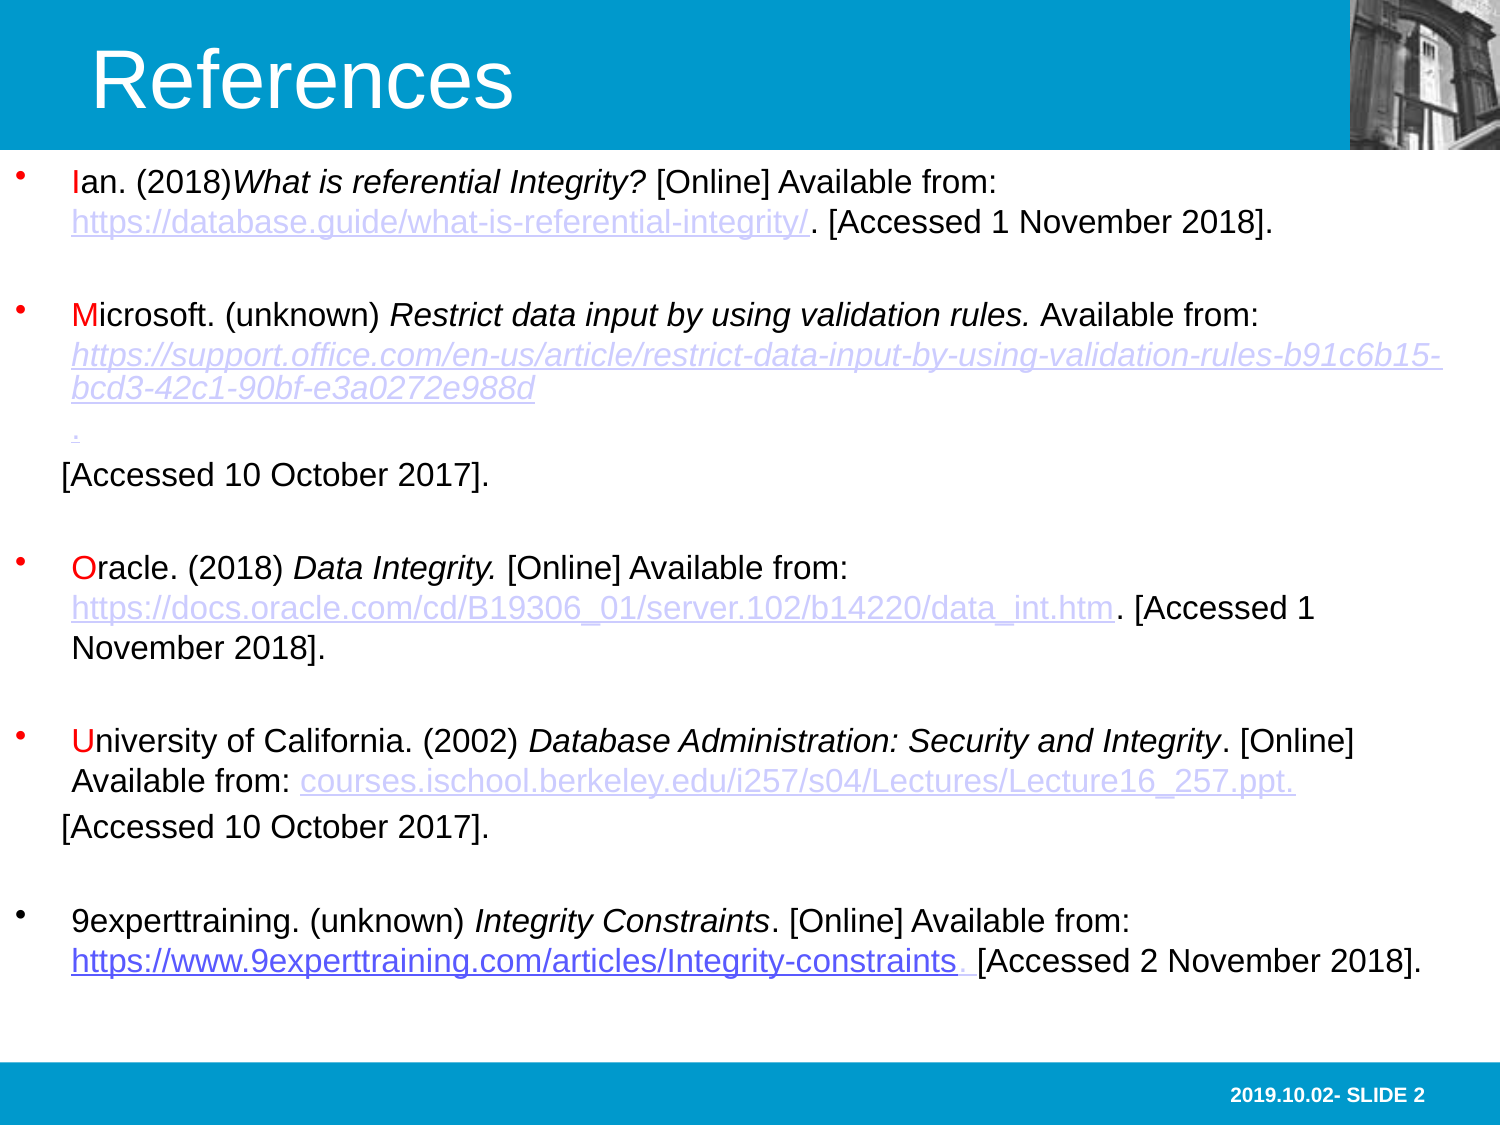

# References
Ian. (2018)What is referential Integrity? [Online] Available from: https://database.guide/what-is-referential-integrity/. [Accessed 1 November 2018].

Microsoft. (unknown) Restrict data input by using validation rules. Available from: https://support.office.com/en-us/article/restrict-data-input-by-using-validation-rules-b91c6b15-bcd3-42c1-90bf-e3a0272e988d.
     [Accessed 10 October 2017].

Oracle. (2018) Data Integrity. [Online] Available from: https://docs.oracle.com/cd/B19306_01/server.102/b14220/data_int.htm. [Accessed 1 November 2018].

University of California. (2002) Database Administration: Security and Integrity. [Online] Available from: courses.ischool.berkeley.edu/i257/s04/Lectures/Lecture16_257.ppt.
     [Accessed 10 October 2017].

9experttraining. (unknown) Integrity Constraints. [Online] Available from: https://www.9experttraining.com/articles/Integrity-constraints. [Accessed 2 November 2018].